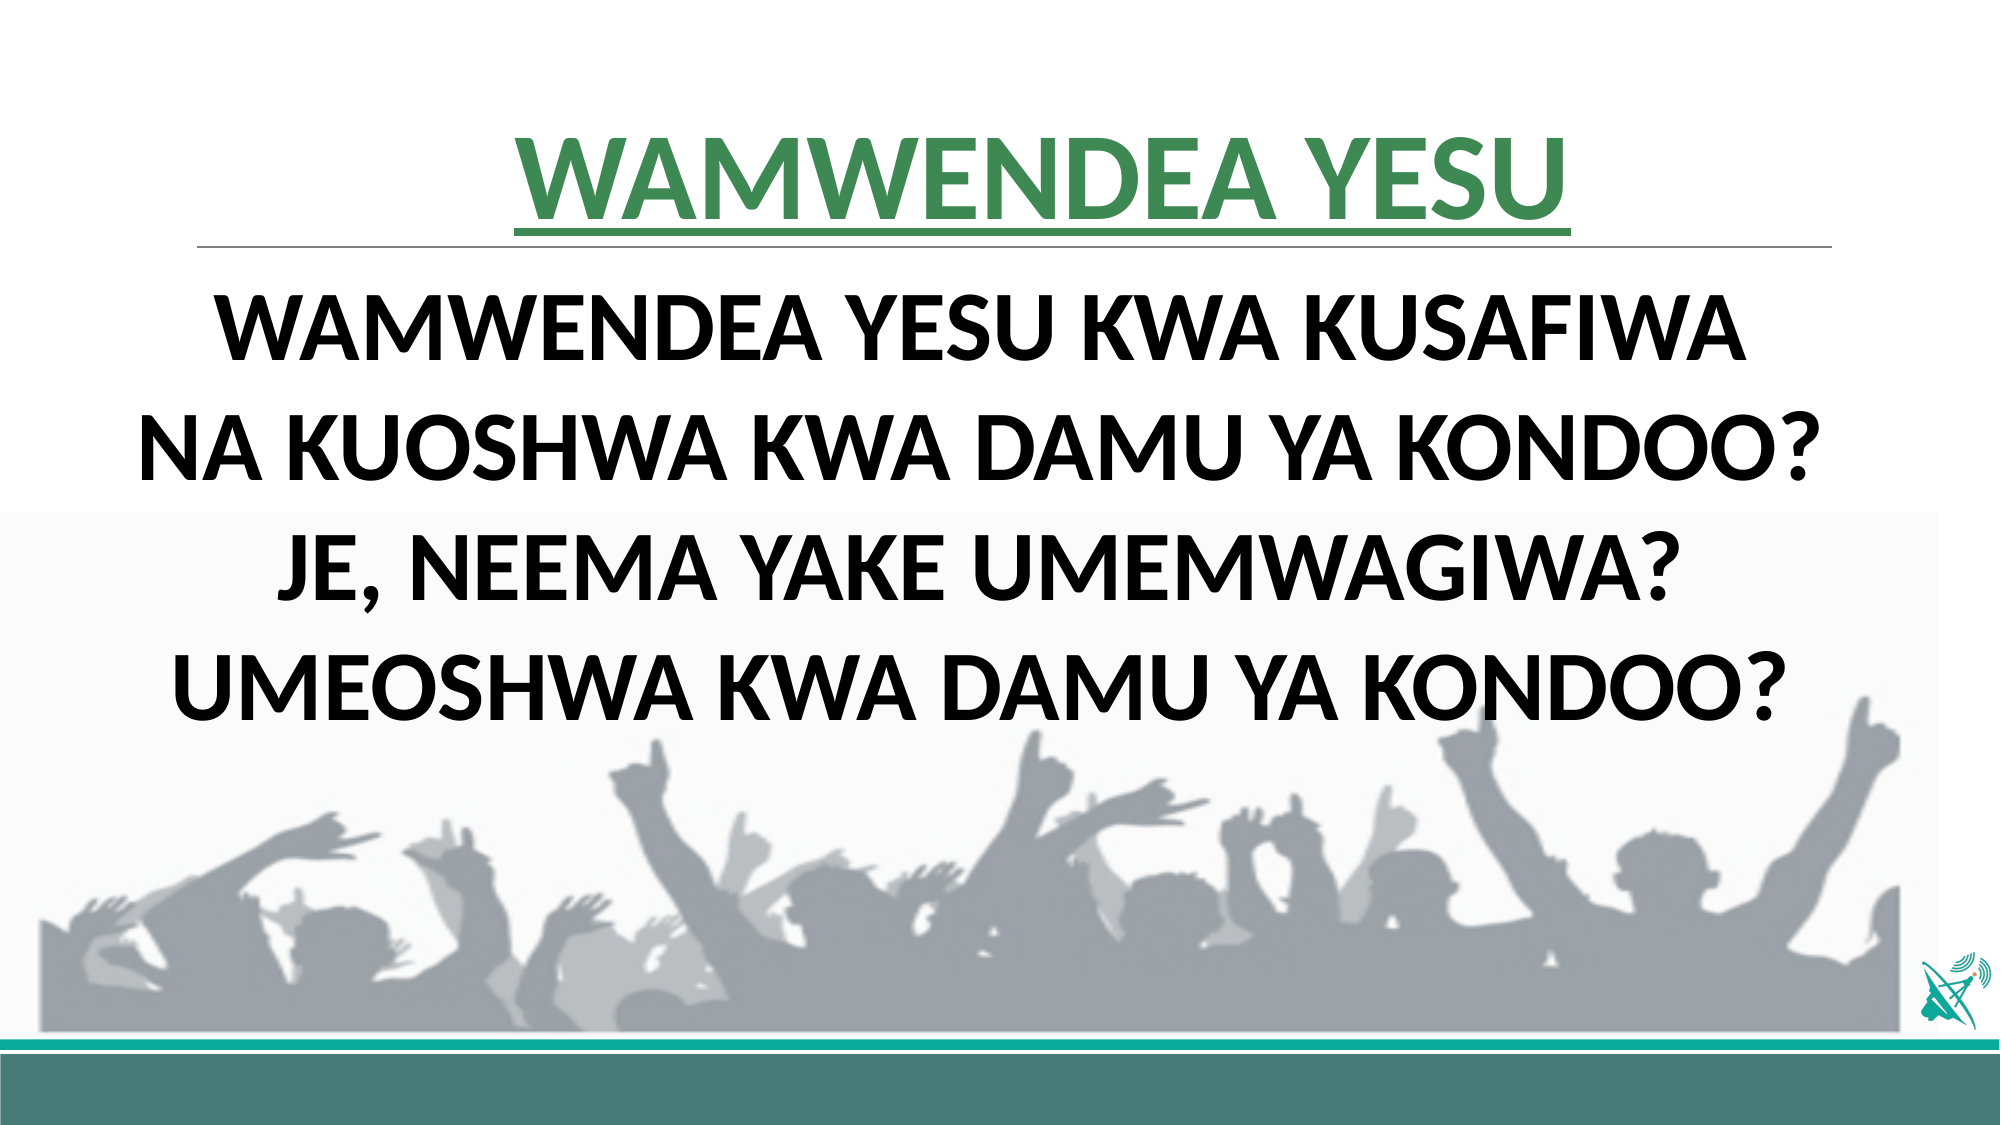

# WAMWENDEA YESU
WAMWENDEA YESU KWA KUSAFIWA
NA KUOSHWA KWA DAMU YA KONDOO?
JE, NEEMA YAKE UMEMWAGIWA?
UMEOSHWA KWA DAMU YA KONDOO?